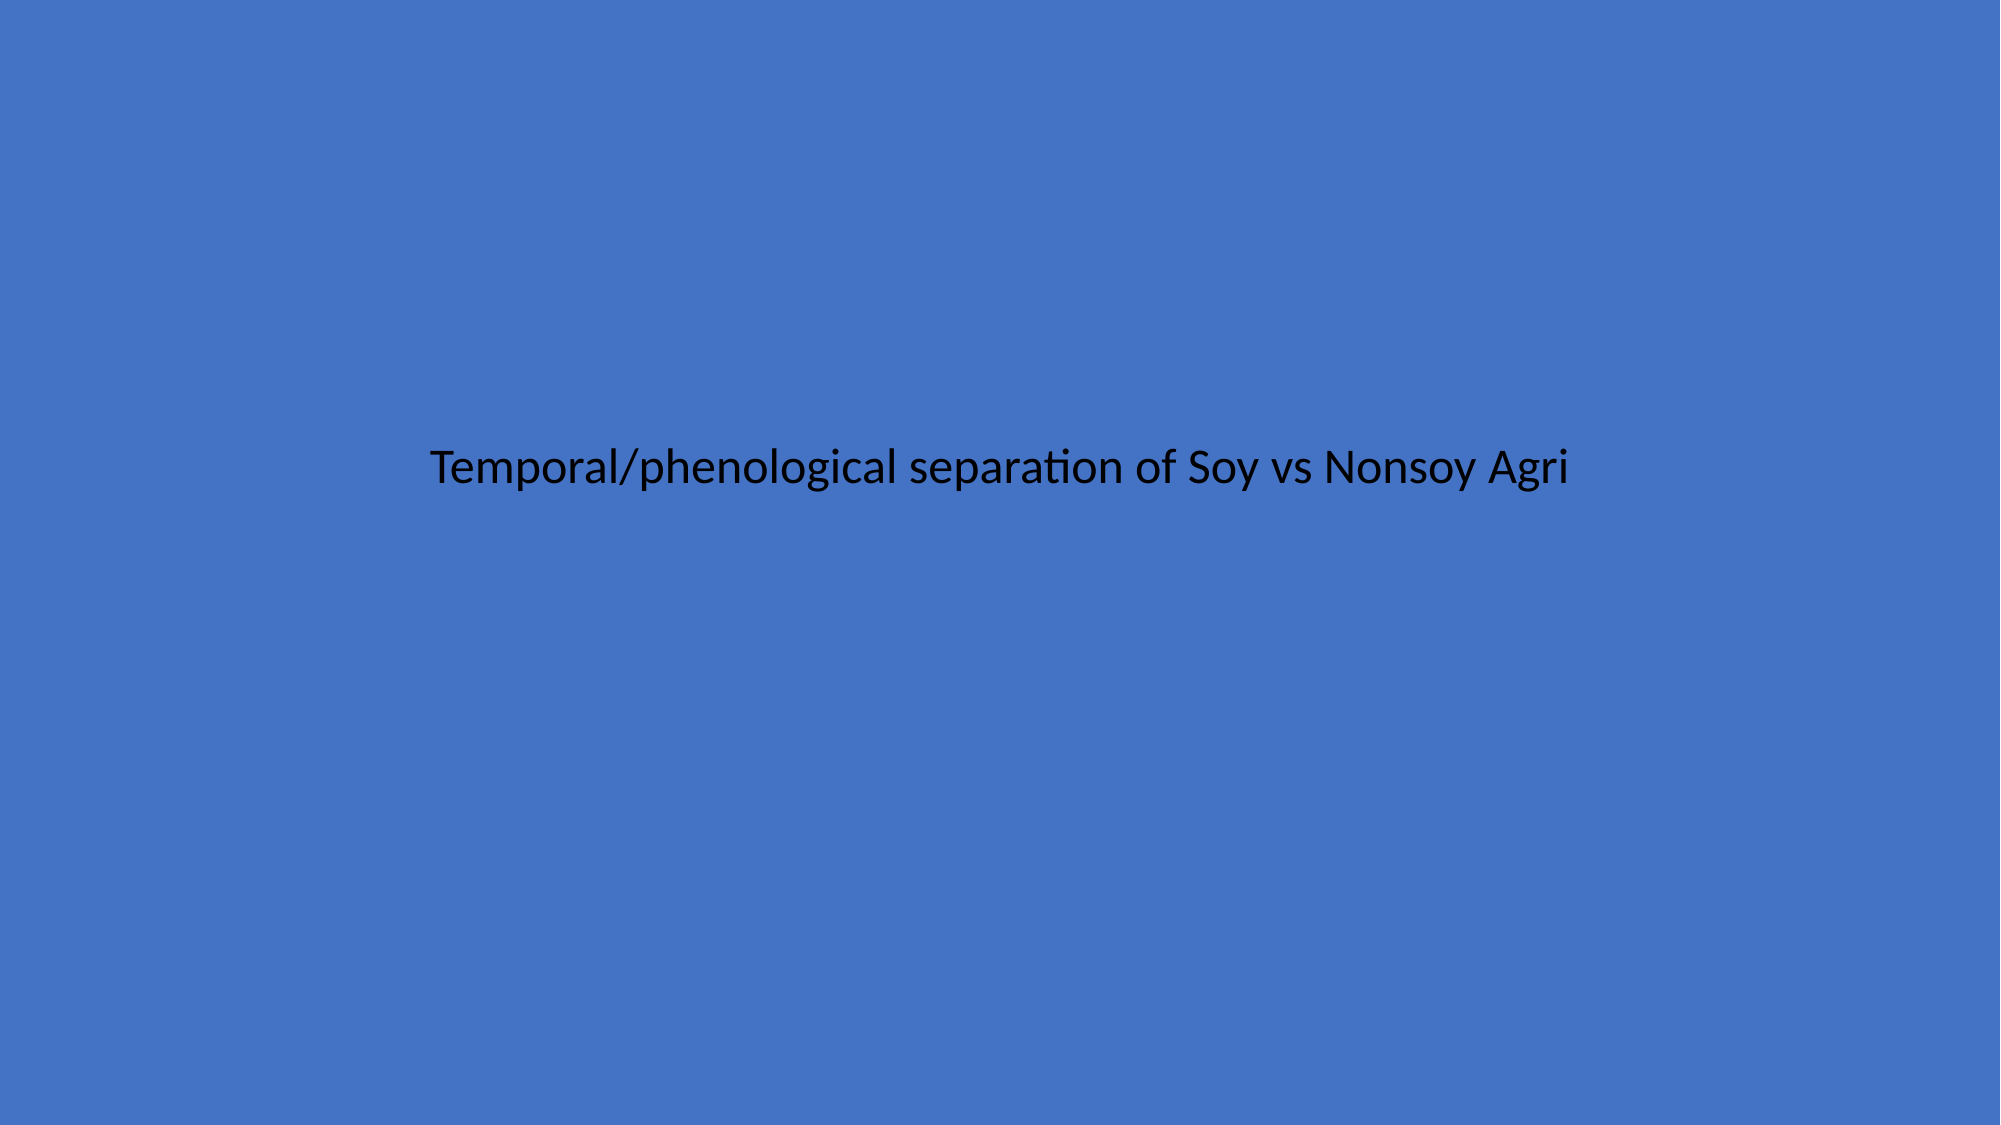

Temporal/phenological separation of Soy vs Nonsoy Agri